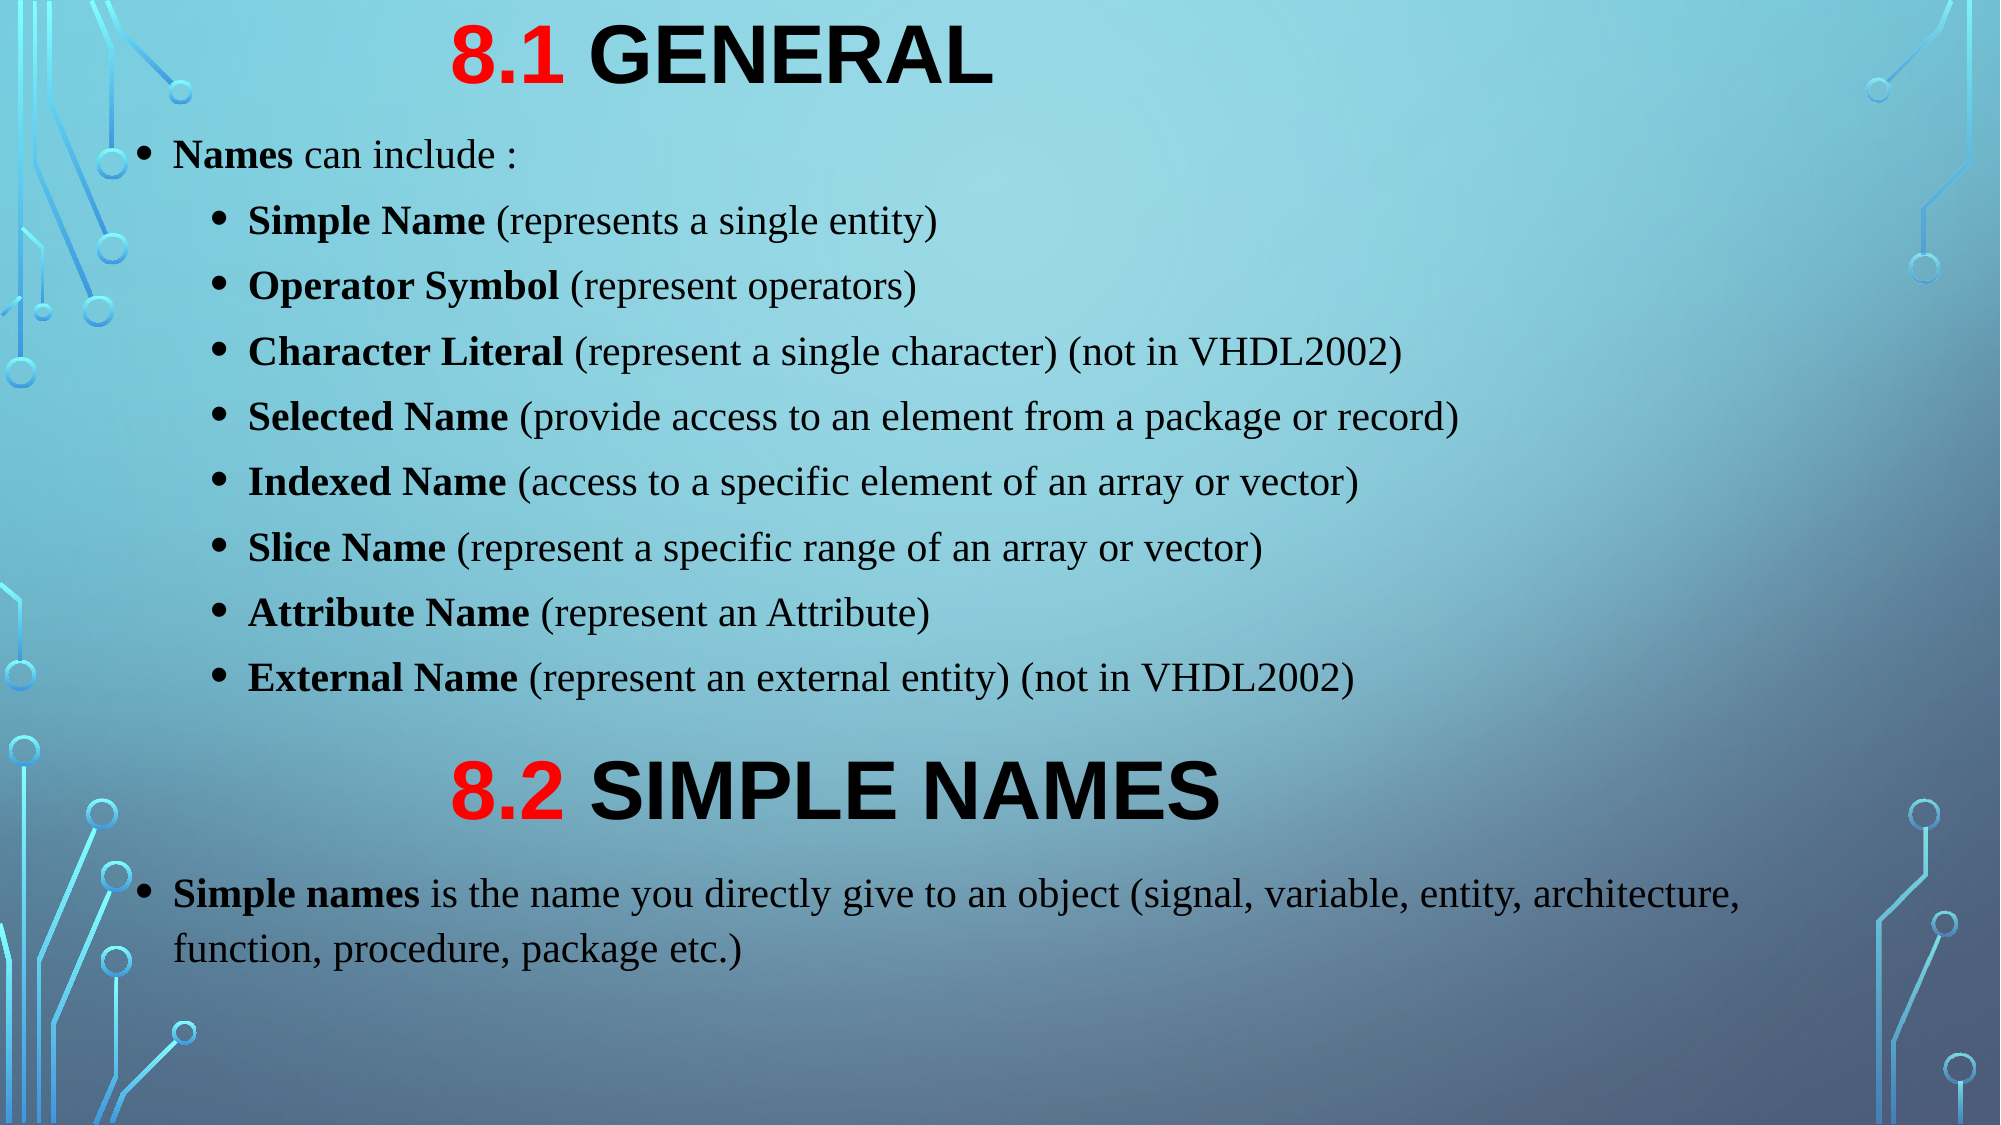

8.1 GENERAL
Names can include :
Simple Name (represents a single entity)
Operator Symbol (represent operators)
Character Literal (represent a single character) (not in VHDL2002)
Selected Name (provide access to an element from a package or record)
Indexed Name (access to a specific element of an array or vector)
Slice Name (represent a specific range of an array or vector)
Attribute Name (represent an Attribute)
External Name (represent an external entity) (not in VHDL2002)

			8.2 SIMPLE NAMES
Simple names is the name you directly give to an object (signal, variable, entity, architecture, function, procedure, package etc.)